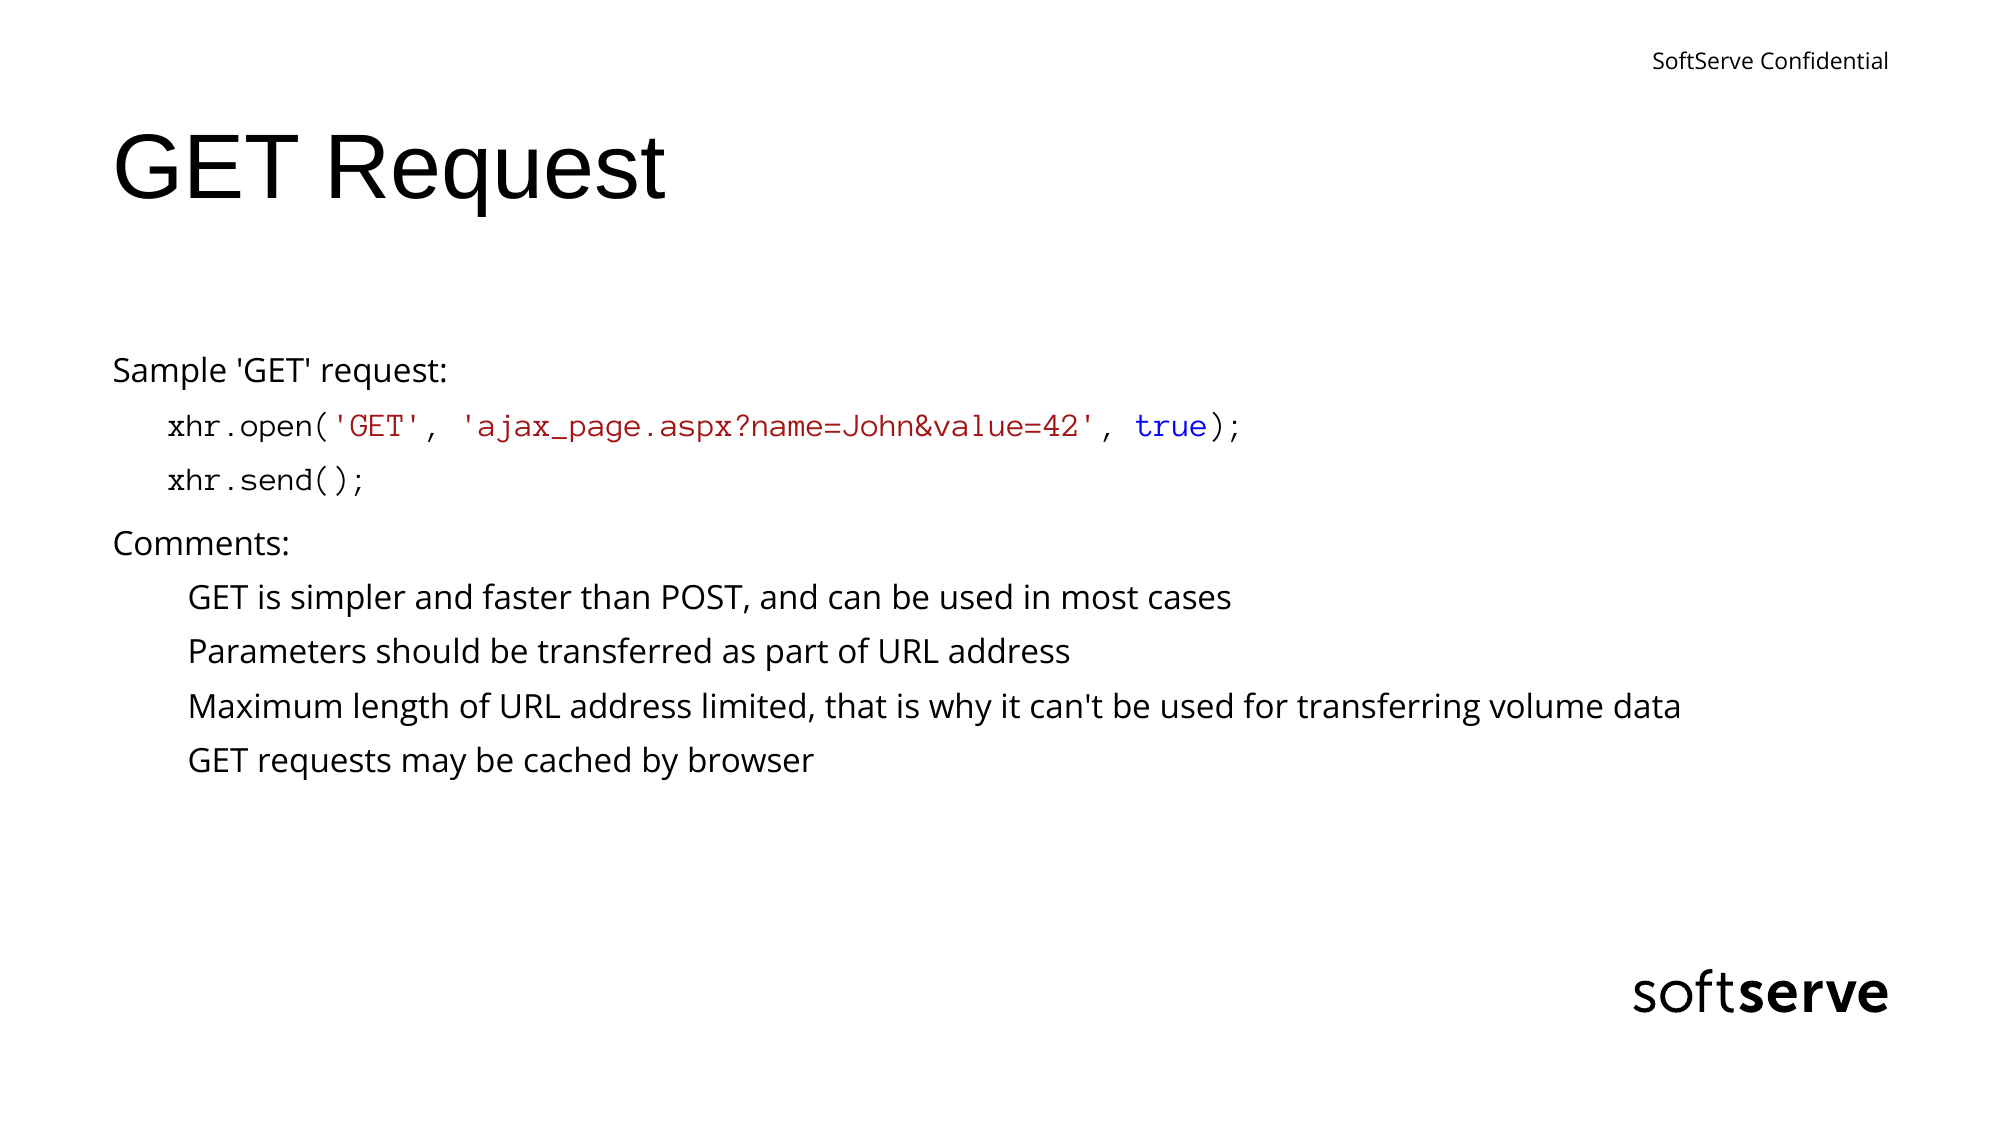

# GET Request
Sample 'GET' request:
xhr.open('GET', 'ajax_page.aspx?name=John&value=42', true);
xhr.send();
Comments:
GET is simpler and faster than POST, and can be used in most cases
Parameters should be transferred as part of URL address
Maximum length of URL address limited, that is why it can't be used for transferring volume data
GET requests may be cached by browser